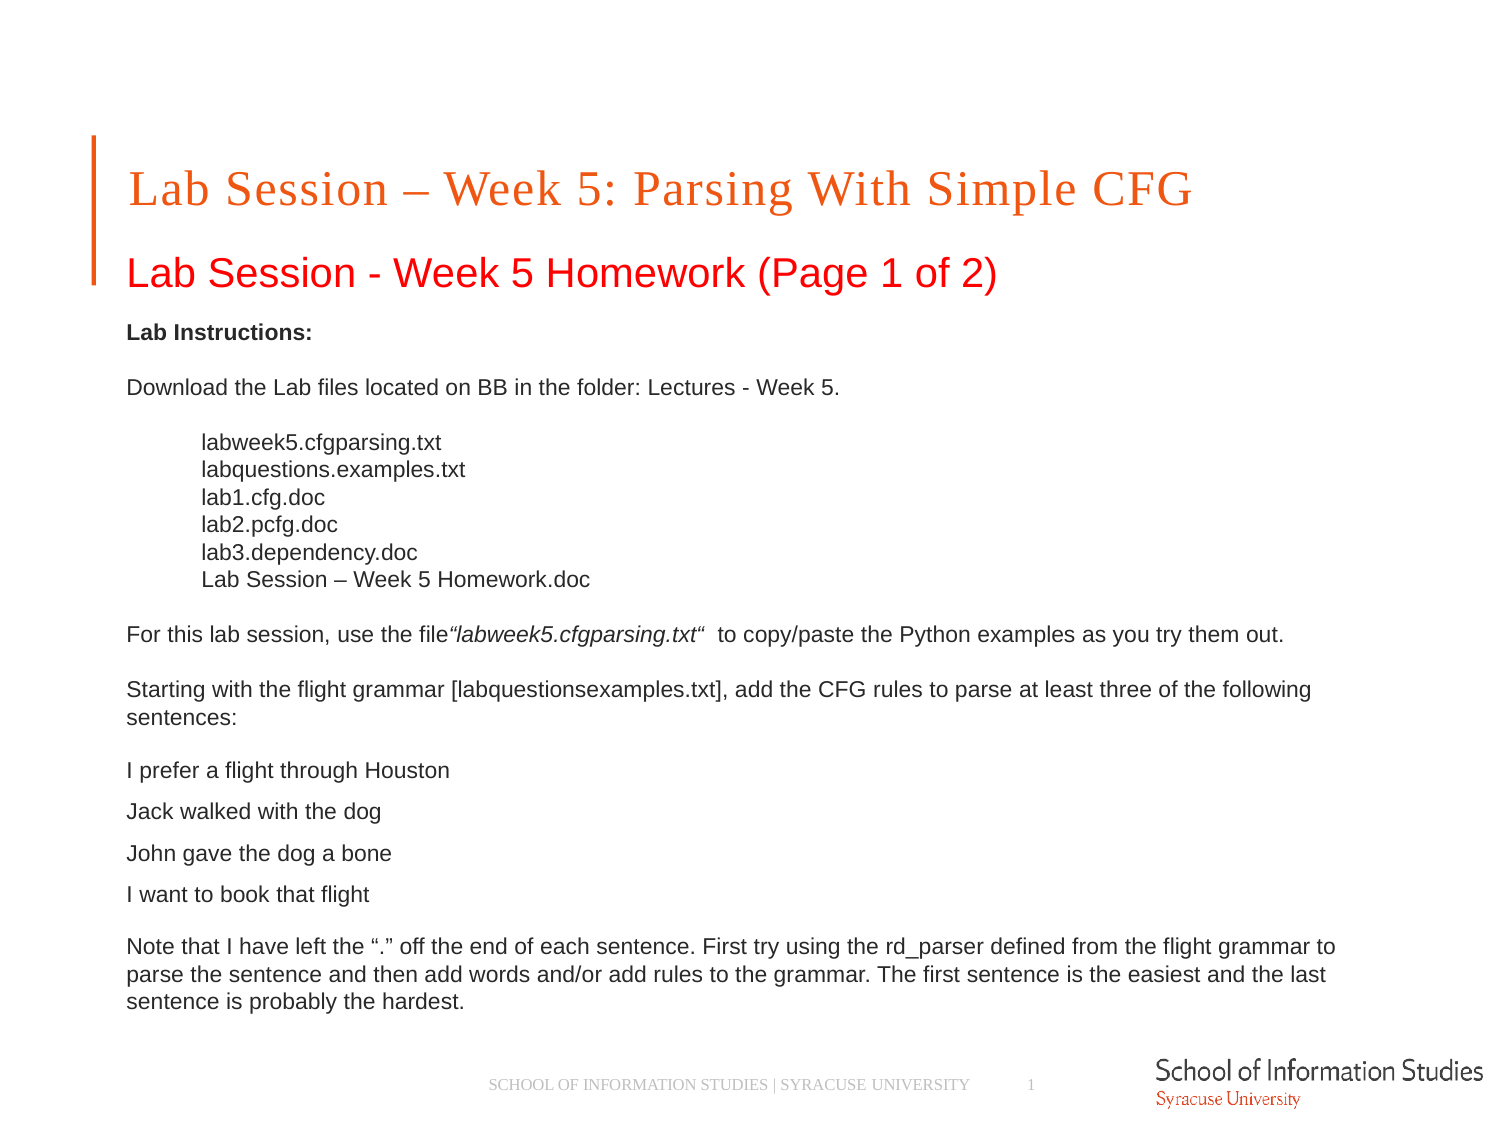

Lab Session – Week 5: Parsing With Simple CFG
Lab Session - Week 5 Homework (Page 1 of 2)
Lab Instructions:

Download the Lab files located on BB in the folder: Lectures - Week 5.

labweek5.cfgparsing.txt
labquestions.examples.txt
lab1.cfg.doc
lab2.pcfg.doc
lab3.dependency.doc
Lab Session – Week 5 Homework.doc

For this lab session, use the file“labweek5.cfgparsing.txt“  to copy/paste the Python examples as you try them out.

Starting with the flight grammar [labquestionsexamples.txt], add the CFG rules to parse at least three of the following sentences:
I prefer a flight through Houston
Jack walked with the dog
John gave the dog a bone
I want to book that flight
Note that I have left the “.” off the end of each sentence. First try using the rd_parser defined from the flight grammar to parse the sentence and then add words and/or add rules to the grammar. The first sentence is the easiest and the last sentence is probably the hardest.

SCHOOL OF INFORMATION STUDIES | SYRACUSE UNIVERSITY
1